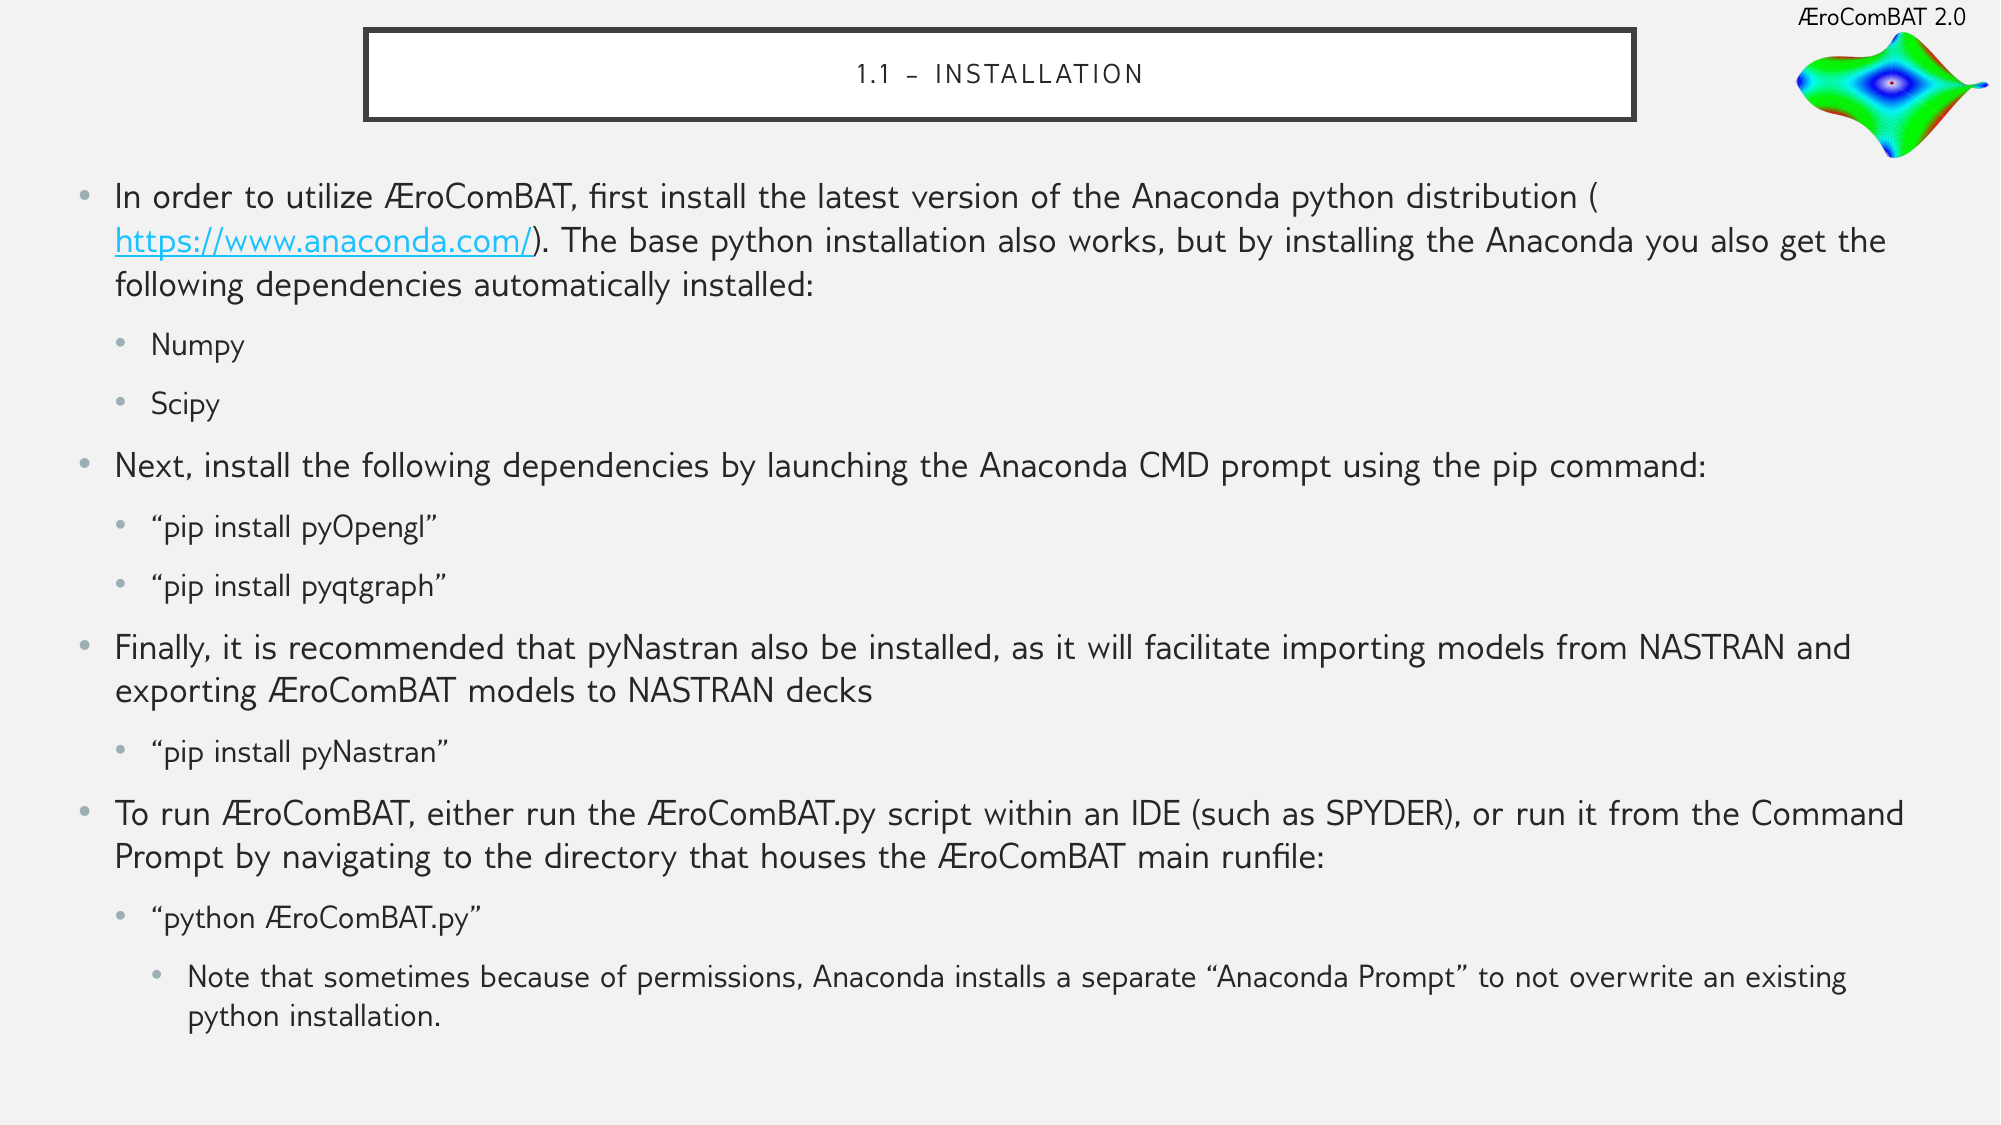

# 1.1 – installation
In order to utilize AeroComBAT, first install the latest version of the Anaconda python distribution (https://www.anaconda.com/). The base python installation also works, but by installing the Anaconda you also get the following dependencies automatically installed:
Numpy
Scipy
Next, install the following dependencies by launching the Anaconda CMD prompt using the pip command:
“pip install pyOpengl”
“pip install pyqtgraph”
Finally, it is recommended that pyNastran also be installed, as it will facilitate importing models from NASTRAN and exporting AeroComBAT models to NASTRAN decks
“pip install pyNastran”
To run AeroComBAT, either run the AeroComBAT.py script within an IDE (such as SPYDER), or run it from the Command Prompt by navigating to the directory that houses the AeroComBAT main runfile:
“python AeroComBAT.py”
Note that sometimes because of permissions, Anaconda installs a separate “Anaconda Prompt” to not overwrite an existing python installation.